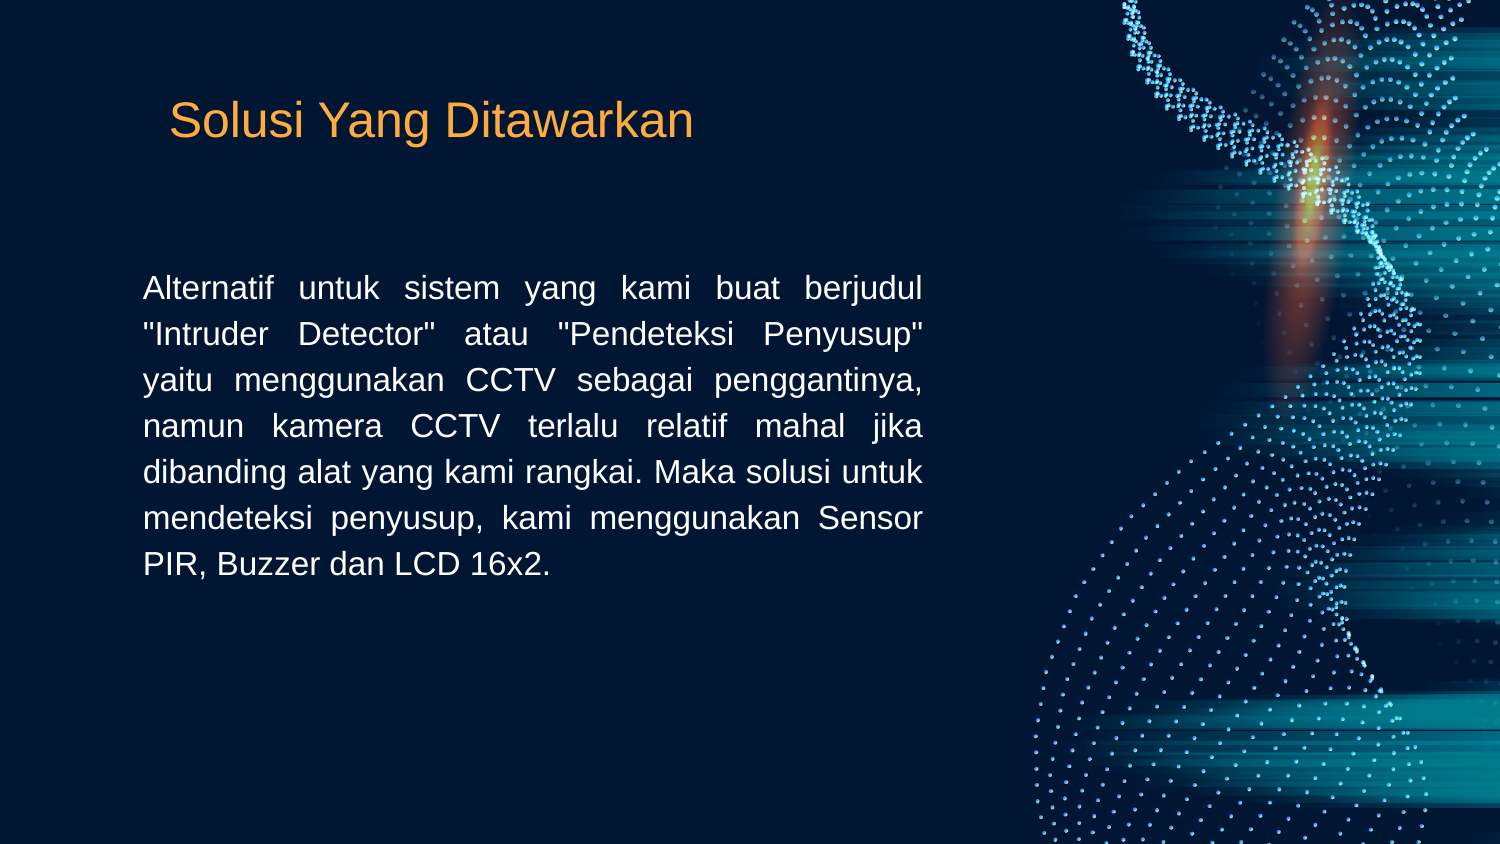

# Solusi Yang Ditawarkan

Alternatif untuk sistem yang kami buat berjudul "Intruder Detector" atau "Pendeteksi Penyusup" yaitu menggunakan CCTV sebagai penggantinya, namun kamera CCTV terlalu relatif mahal jika dibanding alat yang kami rangkai. Maka solusi untuk mendeteksi penyusup, kami menggunakan Sensor PIR, Buzzer dan LCD 16x2.